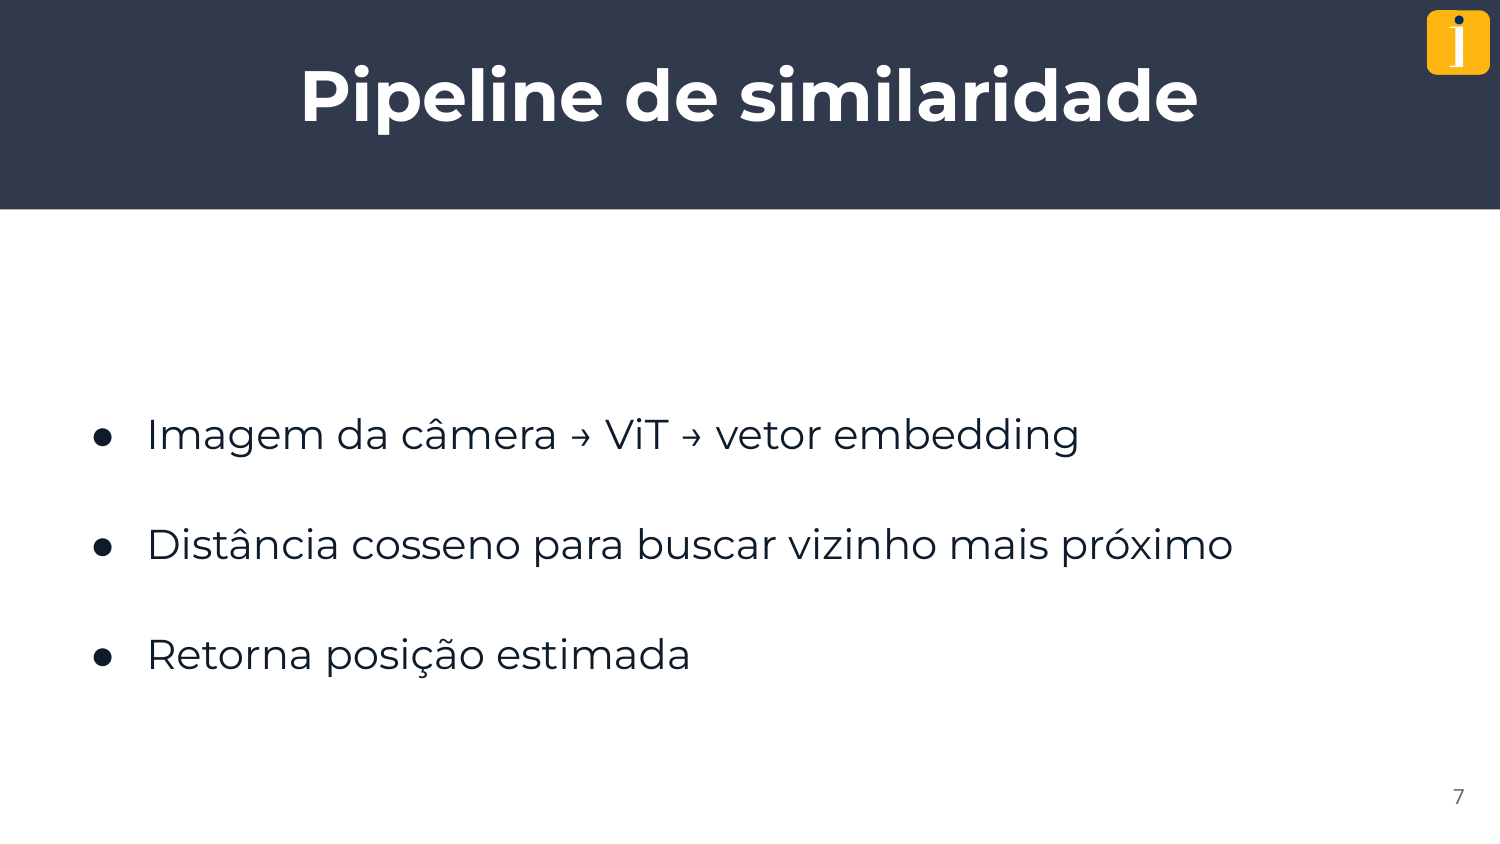

# Pipeline de similaridade
Imagem da câmera → ViT → vetor embedding
Distância cosseno para buscar vizinho mais próximo
Retorna posição estimada
7